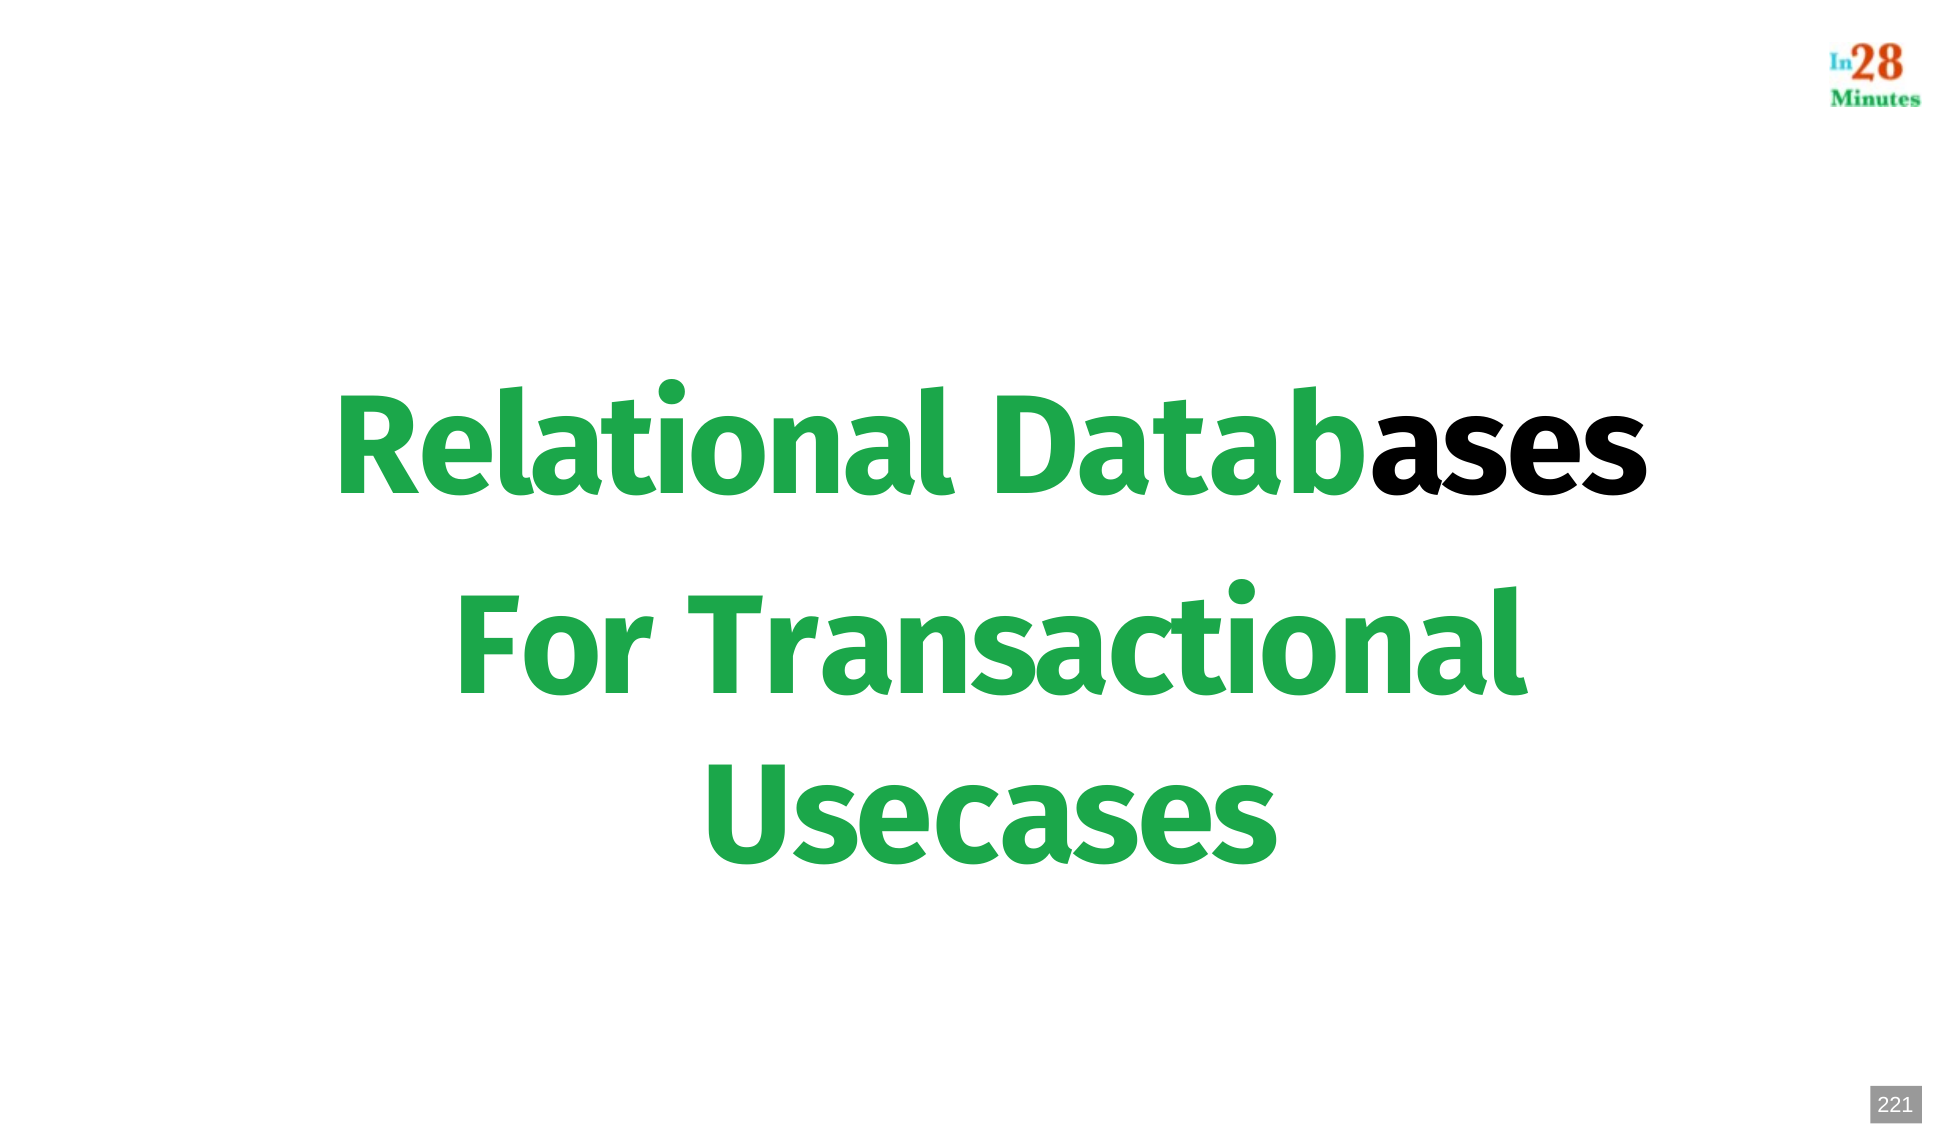

# Relational Databases
For Transactional Usecases

221